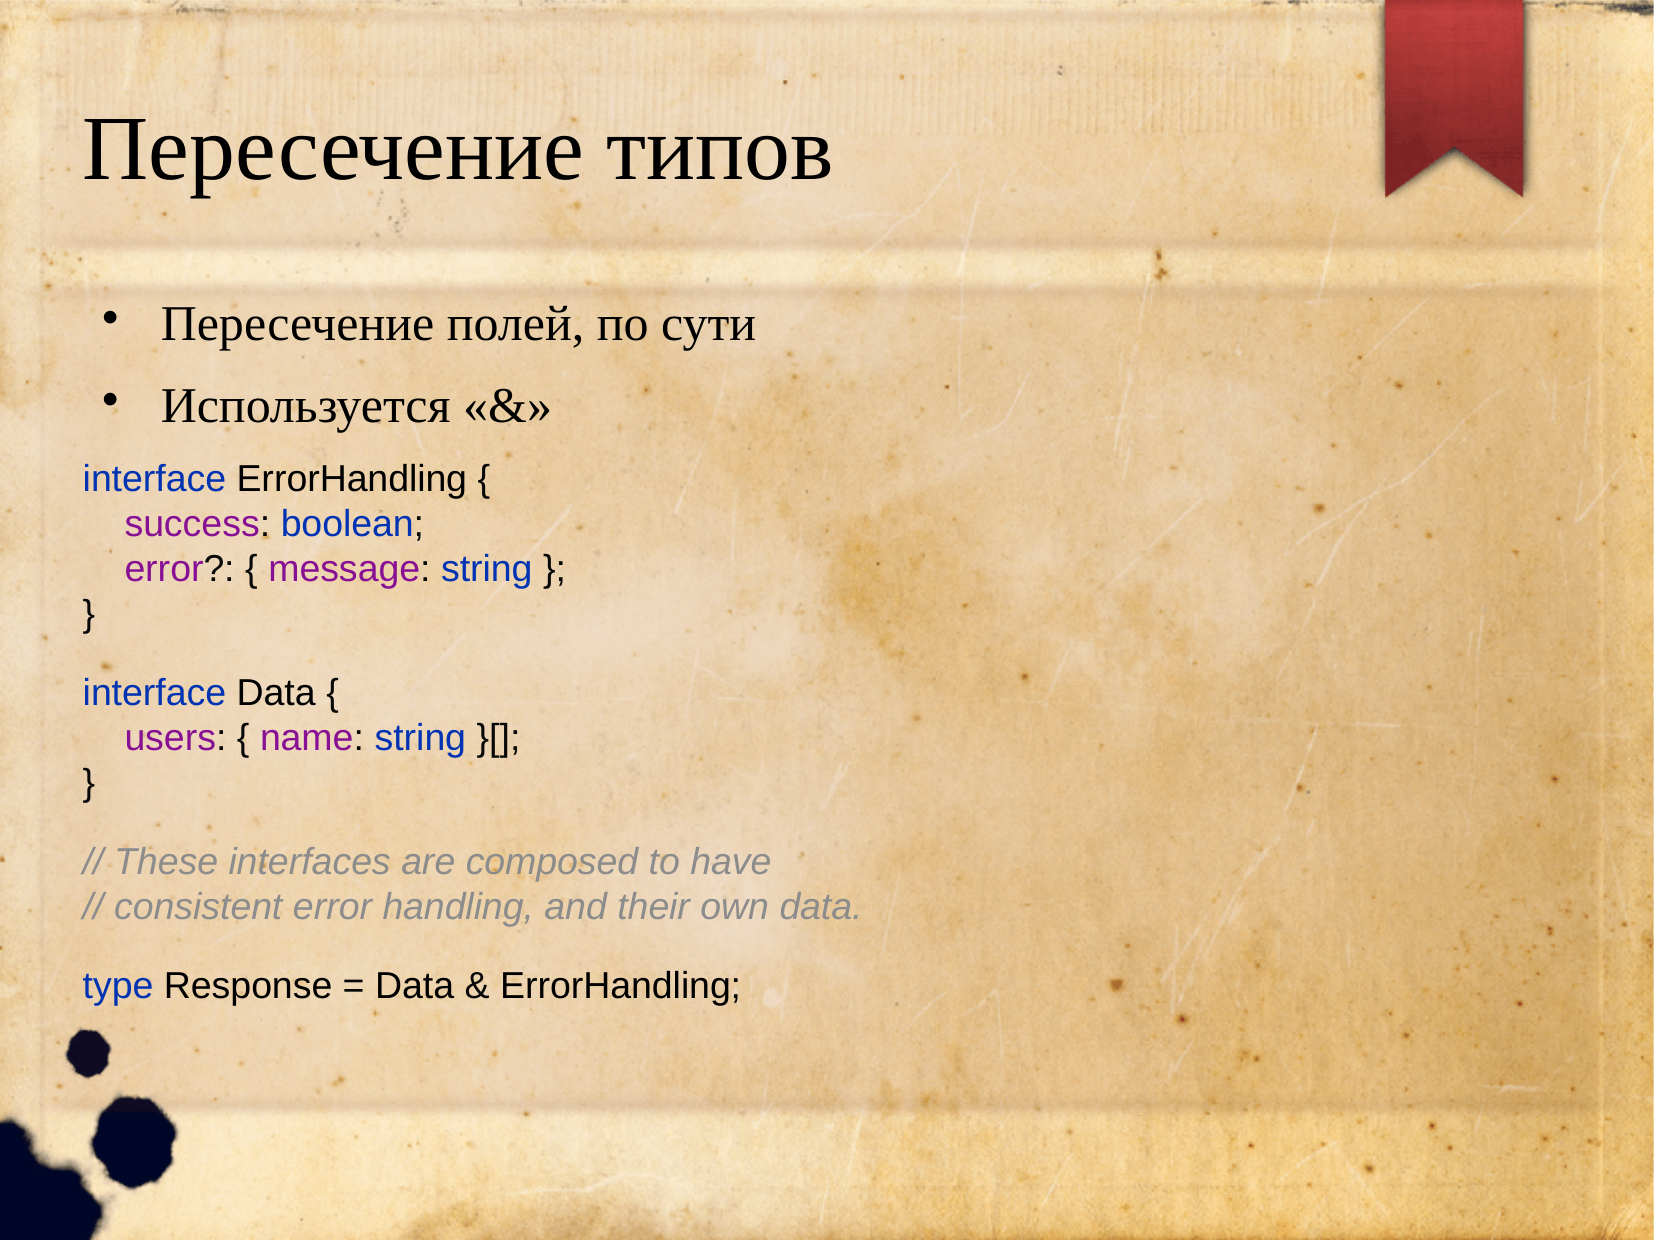

Пересечение типов
Пересечение полей, по сути
Используется «&»
interface ErrorHandling {
    success: boolean;
    error?: { message: string };
}
interface Data {
    users: { name: string }[];
}
// These interfaces are composed to have
// consistent error handling, and their own data.
type Response = Data & ErrorHandling;